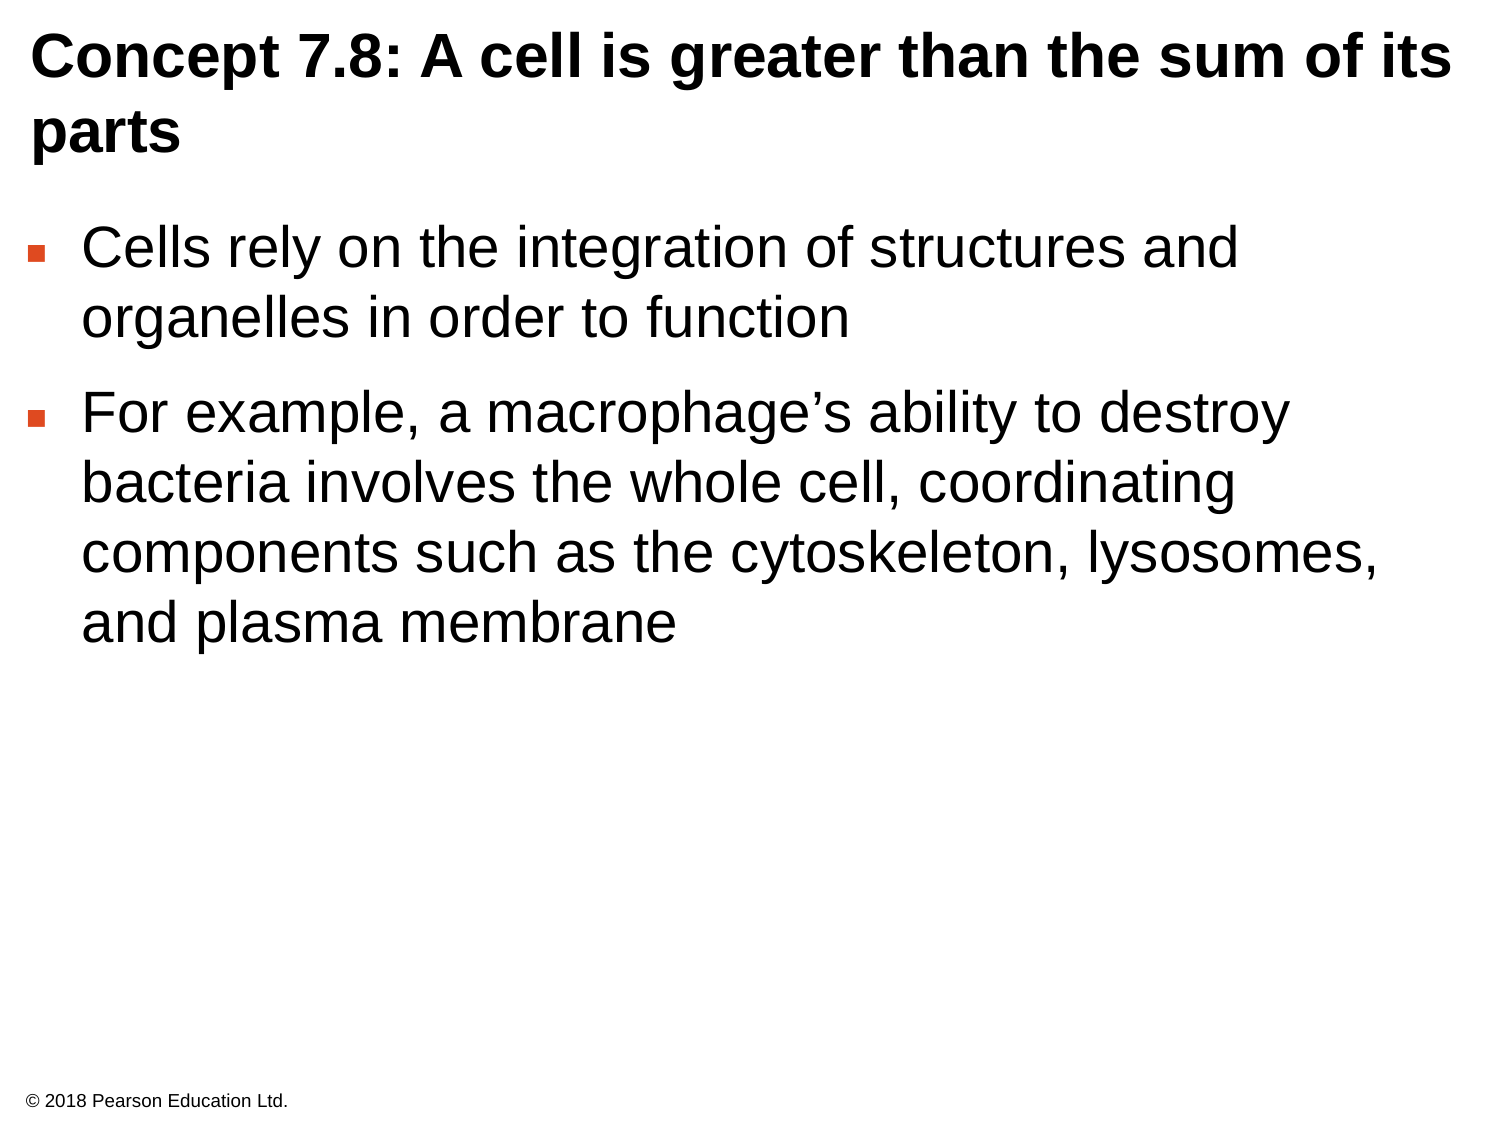

# Concept 7.8: A cell is greater than the sum of its parts
Cells rely on the integration of structures and organelles in order to function
For example, a macrophage’s ability to destroy bacteria involves the whole cell, coordinating components such as the cytoskeleton, lysosomes, and plasma membrane
© 2018 Pearson Education Ltd.